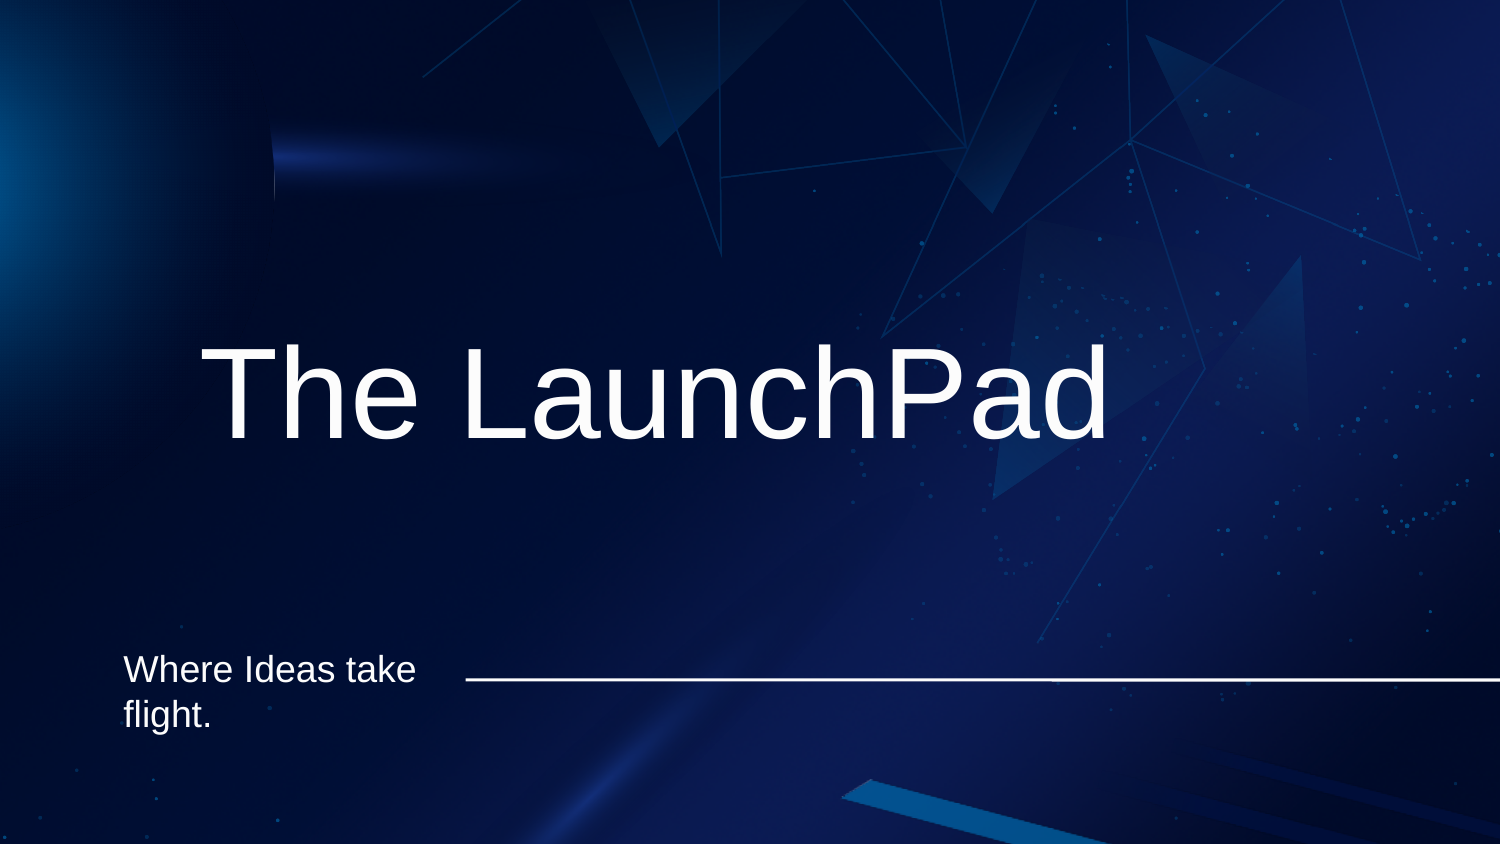

# The LaunchPad
Where Ideas take flight.